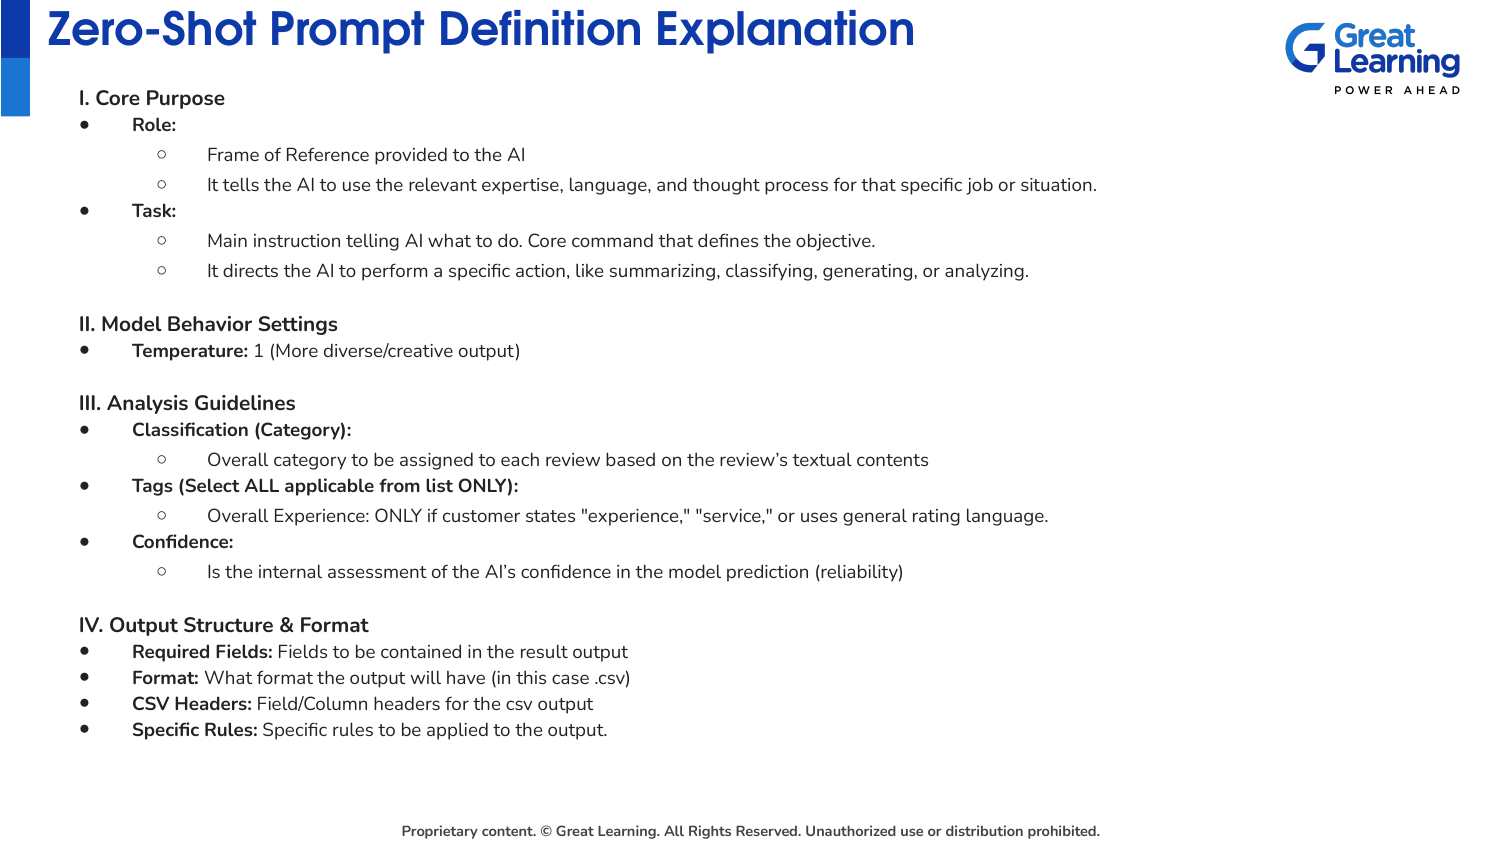

# Zero-Shot Prompt Definition Explanation
I. Core Purpose
Role:
Frame of Reference provided to the AI
It tells the AI to use the relevant expertise, language, and thought process for that specific job or situation.
Task:
Main instruction telling AI what to do. Core command that defines the objective.
It directs the AI to perform a specific action, like summarizing, classifying, generating, or analyzing.
II. Model Behavior Settings
Temperature: 1 (More diverse/creative output)
III. Analysis Guidelines
Classification (Category):
Overall category to be assigned to each review based on the review’s textual contents
Tags (Select ALL applicable from list ONLY):
Overall Experience: ONLY if customer states "experience," "service," or uses general rating language.
Confidence:
Is the internal assessment of the AI’s confidence in the model prediction (reliability)
IV. Output Structure & Format
Required Fields: Fields to be contained in the result output
Format: What format the output will have (in this case .csv)
CSV Headers: Field/Column headers for the csv output
Specific Rules: Specific rules to be applied to the output.